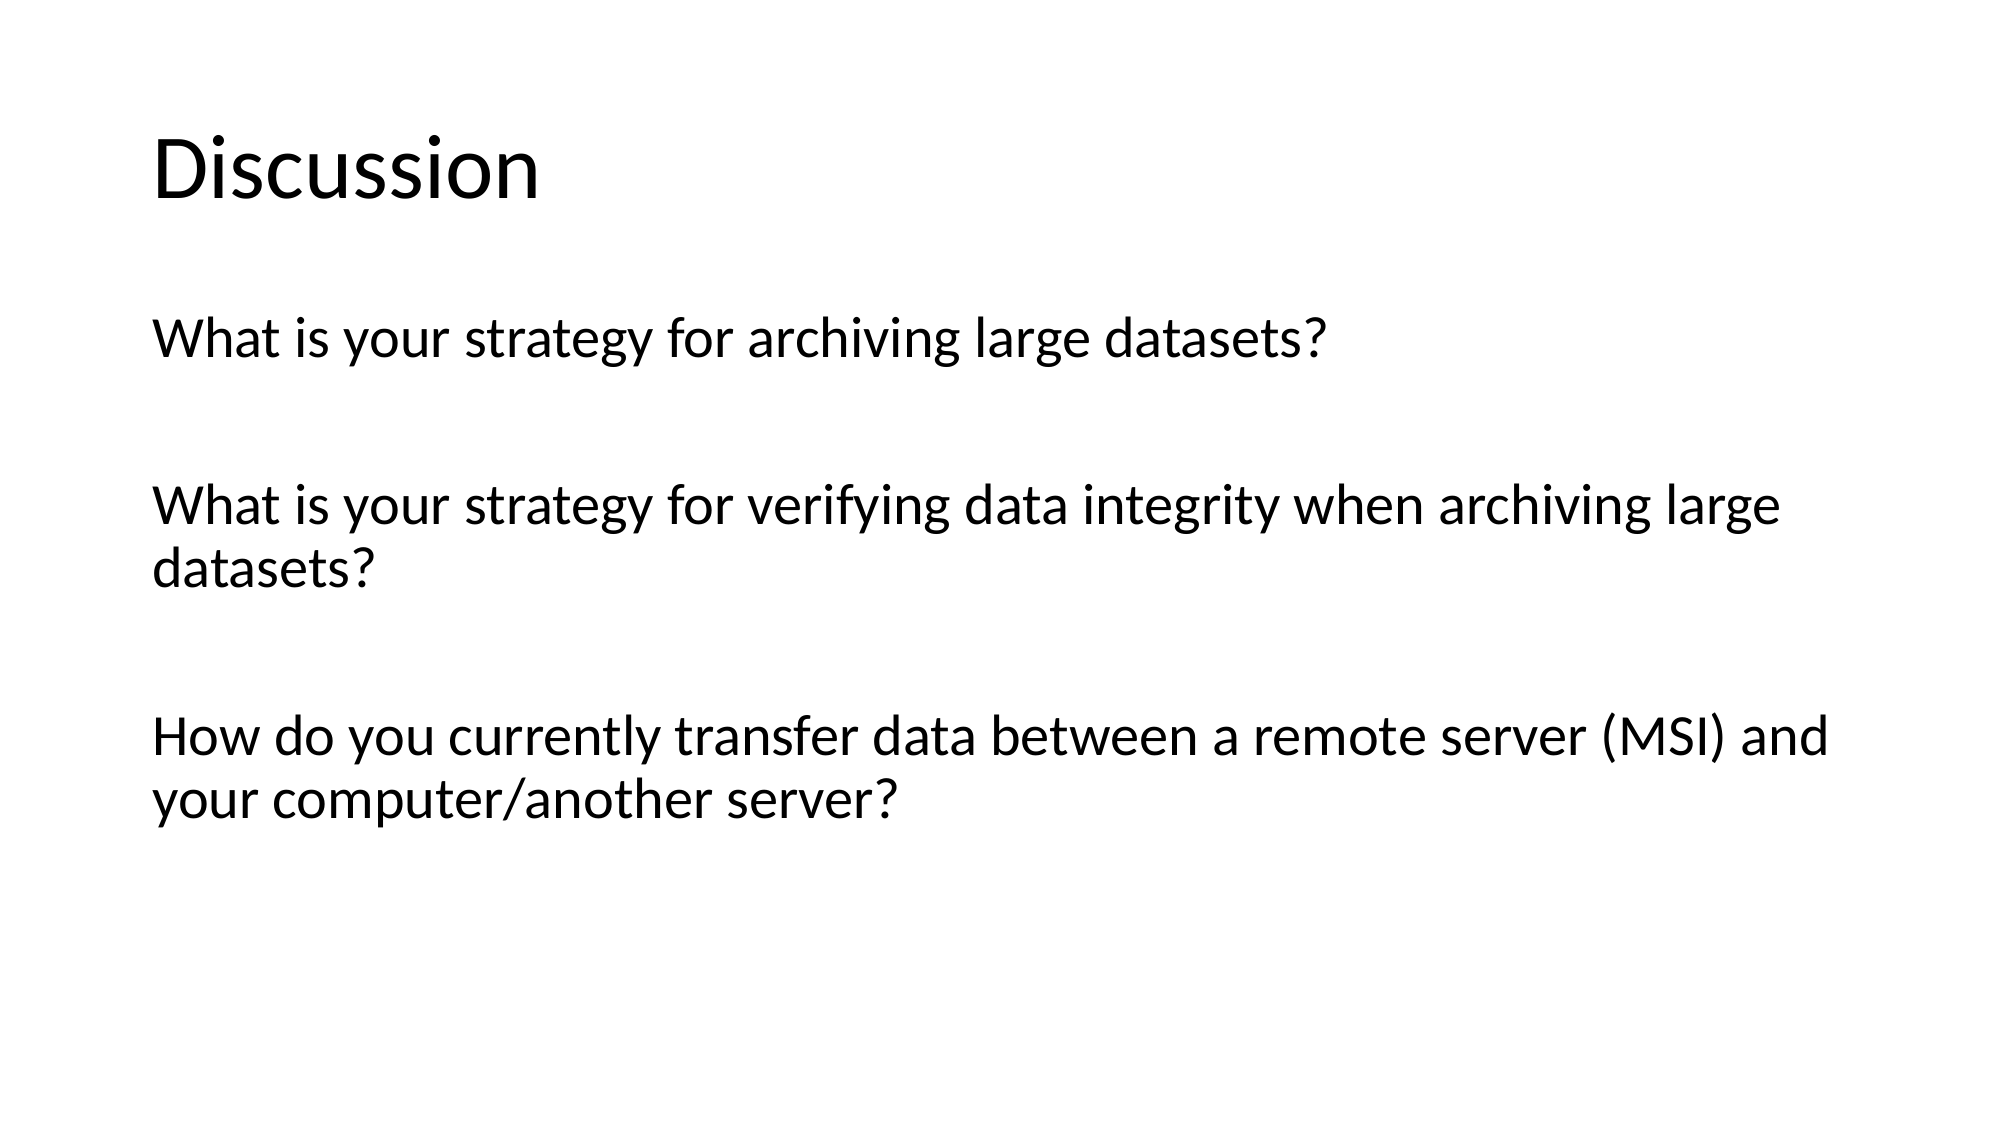

# Discussion
What is your strategy for archiving large datasets?

What is your strategy for verifying data integrity when archiving large datasets?

How do you currently transfer data between a remote server (MSI) and your computer/another server?